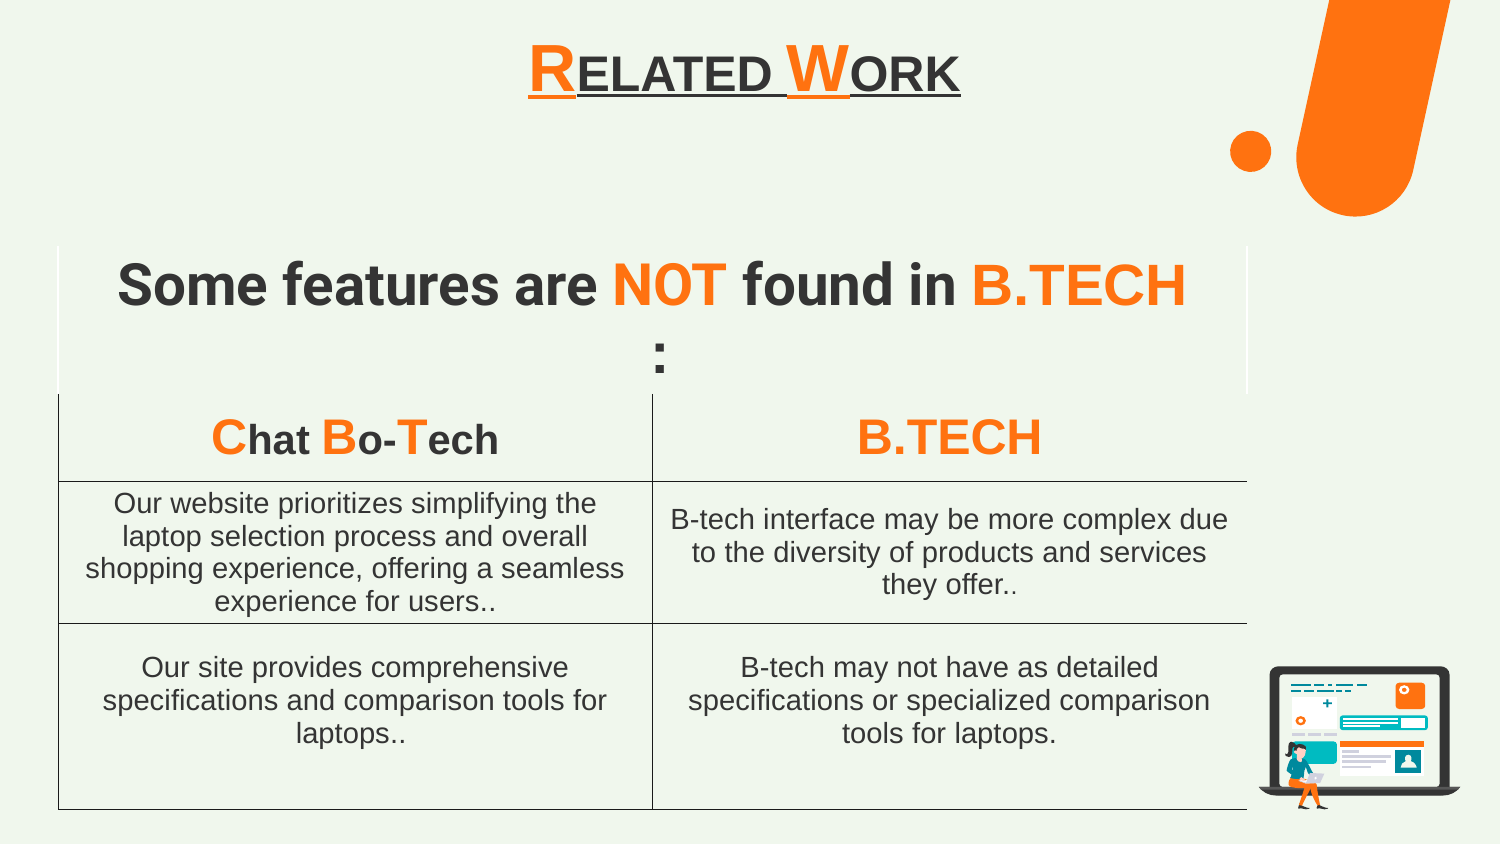

RELATED WORK
| Some features are NOT found in B.TECH : |  |
| --- | --- |
| Chat Bo-Tech | B.TECH |
| Our website prioritizes simplifying the laptop selection process and overall shopping experience, offering a seamless experience for users.. | B-tech interface may be more complex due to the diversity of products and services they offer.. |
| Our site provides comprehensive specifications and comparison tools for laptops.. | B-tech may not have as detailed specifications or specialized comparison tools for laptops. |